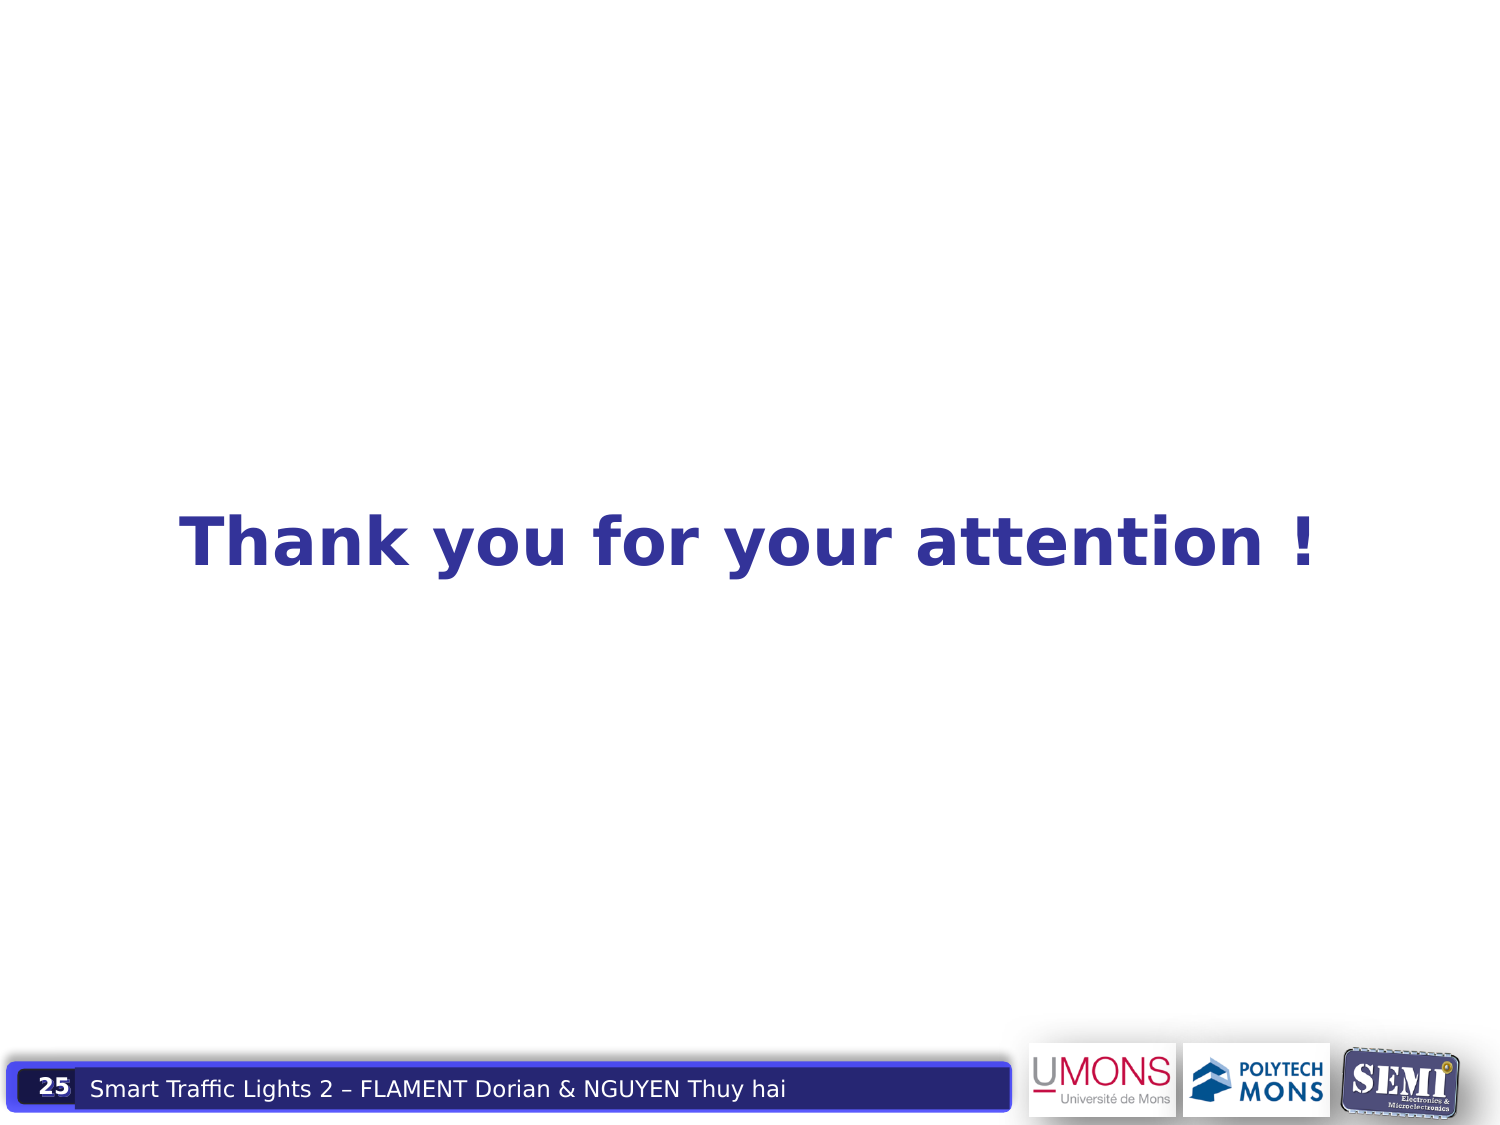

# Thank you for your attention !
25
Smart Traffic Lights 2 – FLAMENT Dorian & NGUYEN Thuy hai